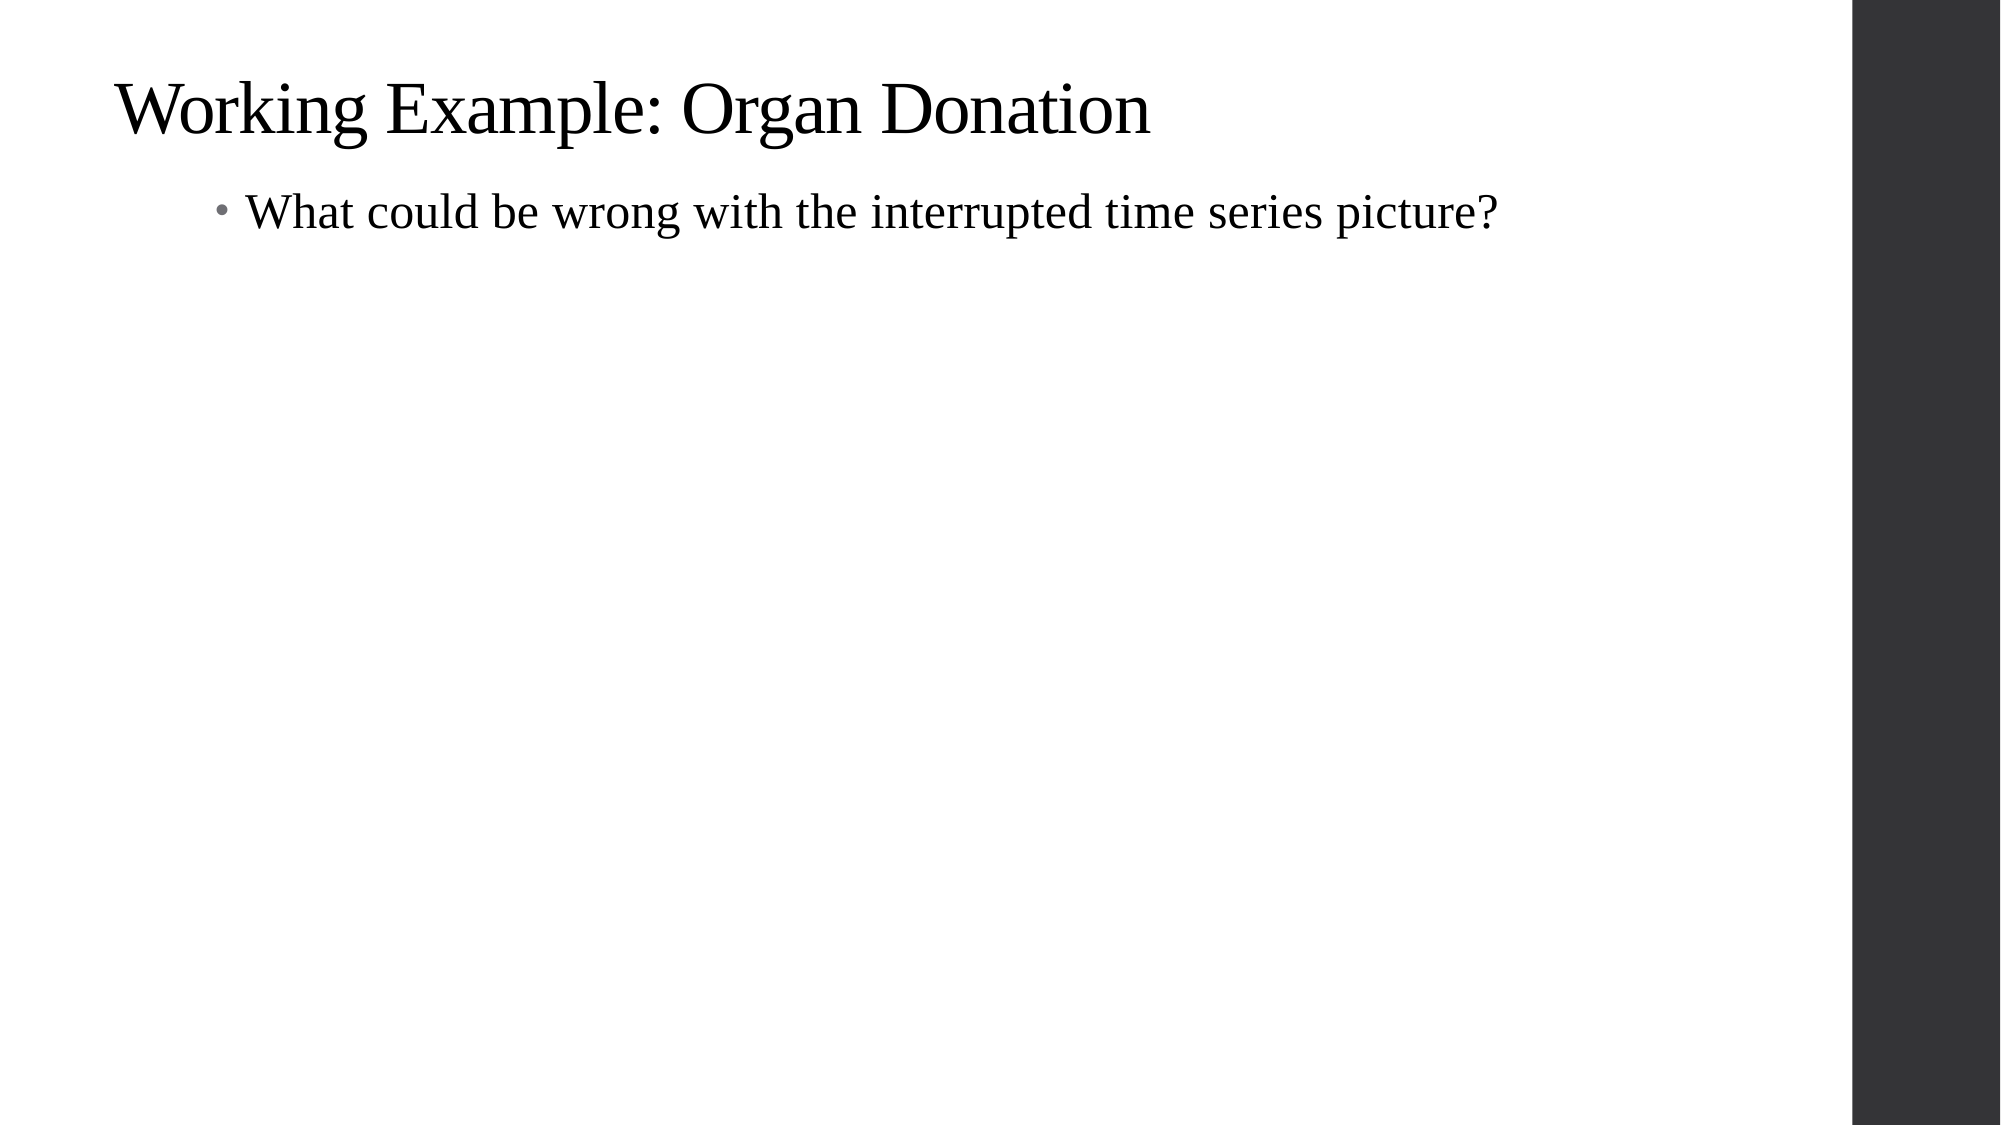

# Working Example: Organ Donation
What could be wrong with the interrupted time series picture?